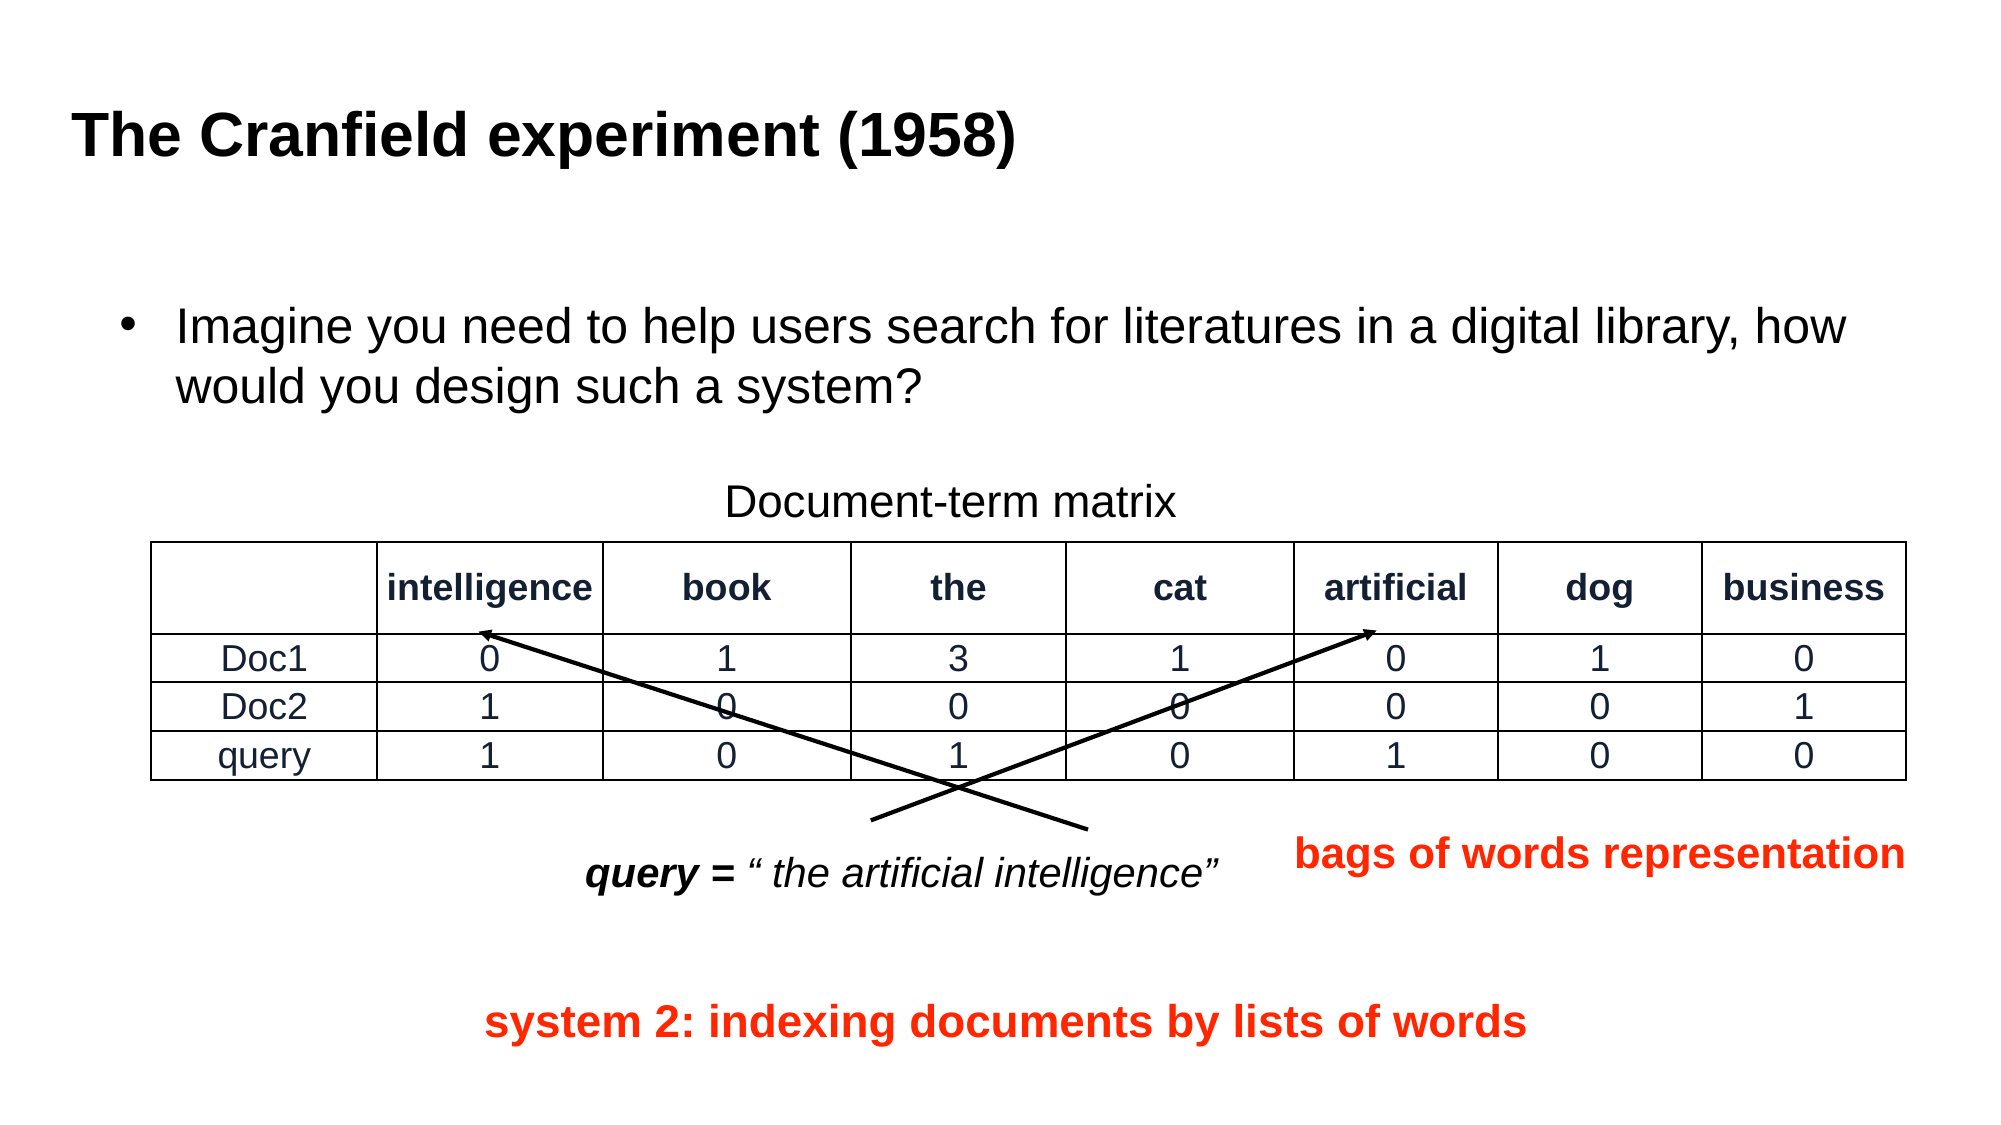

The Cranfield experiment (1958)
Imagine you need to help users search for literatures in a digital library, how would you design such a system?
Document-term matrix
|  | intelligence | book | the | cat | artificial | dog | business |
| --- | --- | --- | --- | --- | --- | --- | --- |
| Doc1 | 0 | 1 | 3 | 1 | 0 | 1 | 0 |
| Doc2 | 1 | 0 | 0 | 0 | 0 | 0 | 1 |
| query | 1 | 0 | 1 | 0 | 1 | 0 | 0 |
artificial

bags of words representation
query = “ the artificial intelligence”
system 2: indexing documents by lists of words
15